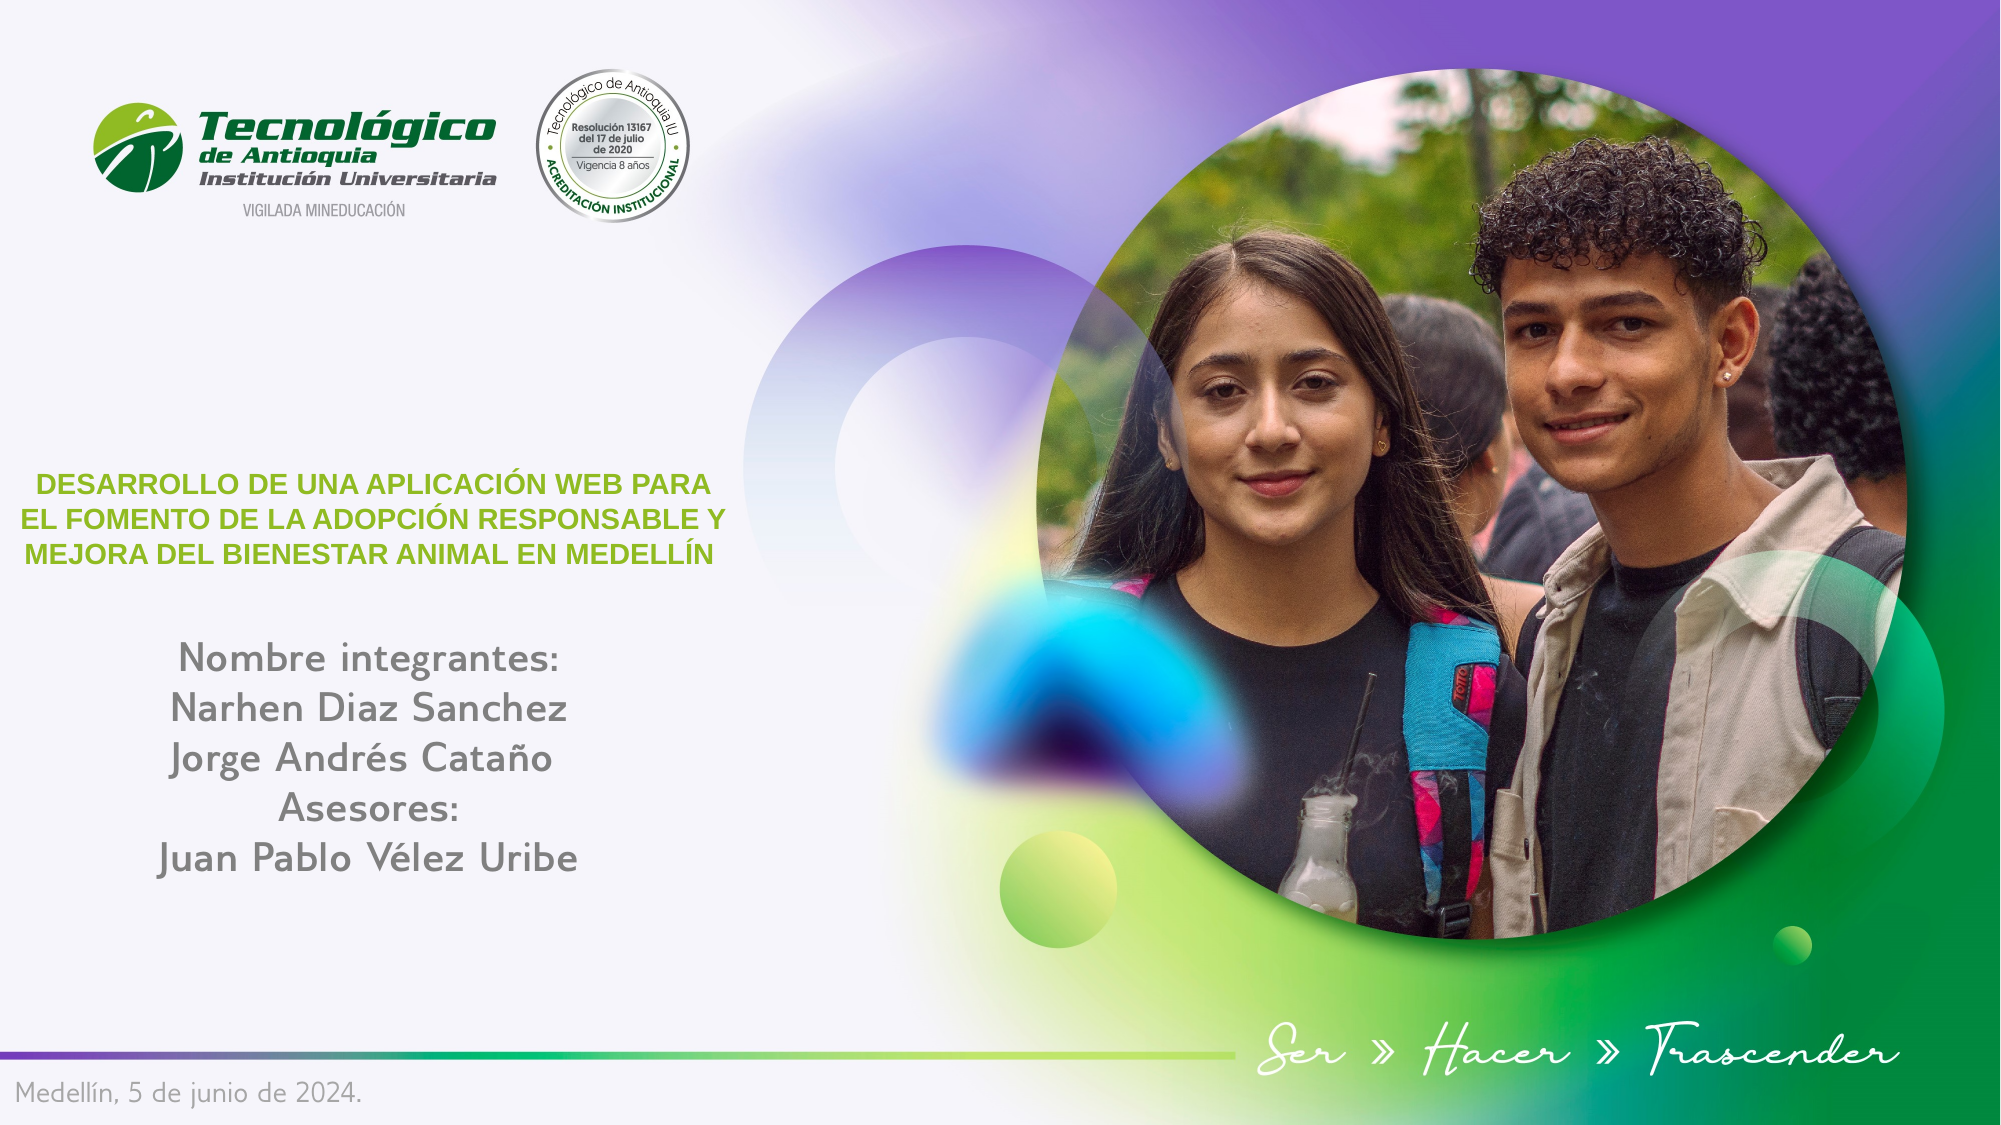

DESARROLLO DE UNA APLICACIÓN WEB PARA EL FOMENTO DE LA ADOPCIÓN RESPONSABLE Y MEJORA DEL BIENESTAR ANIMAL EN MEDELLÍN
Nombre integrantes:
Narhen Diaz Sanchez
Jorge Andrés Cataño
Asesores:
Juan Pablo Vélez Uribe
Medellín, 5 de junio de 2024.